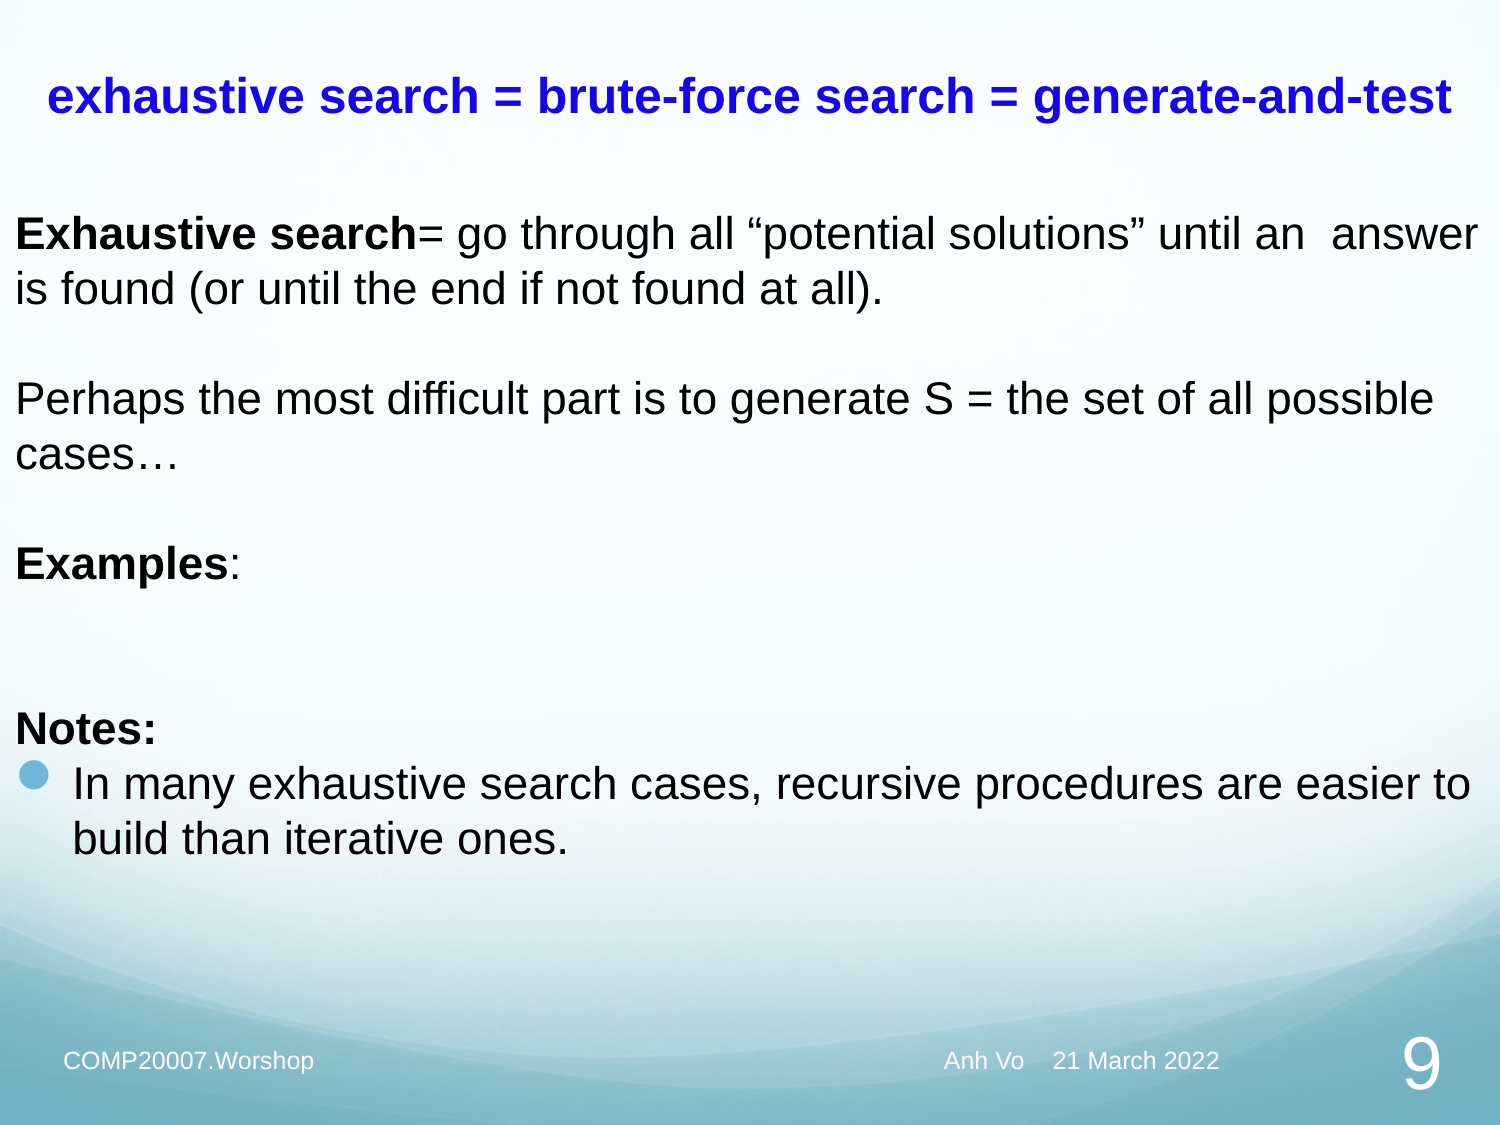

# exhaustive search = brute-force search = generate-and-test

Exhaustive search= go through all “potential solutions” until an  answer is found (or until the end if not found at all).

Perhaps the most difficult part is to generate S = the set of all possible cases…

Examples:

Notes:
In many exhaustive search cases, recursive procedures are easier to build than iterative ones.

COMP20007.Worshop
Anh Vo    21 March 2022
9